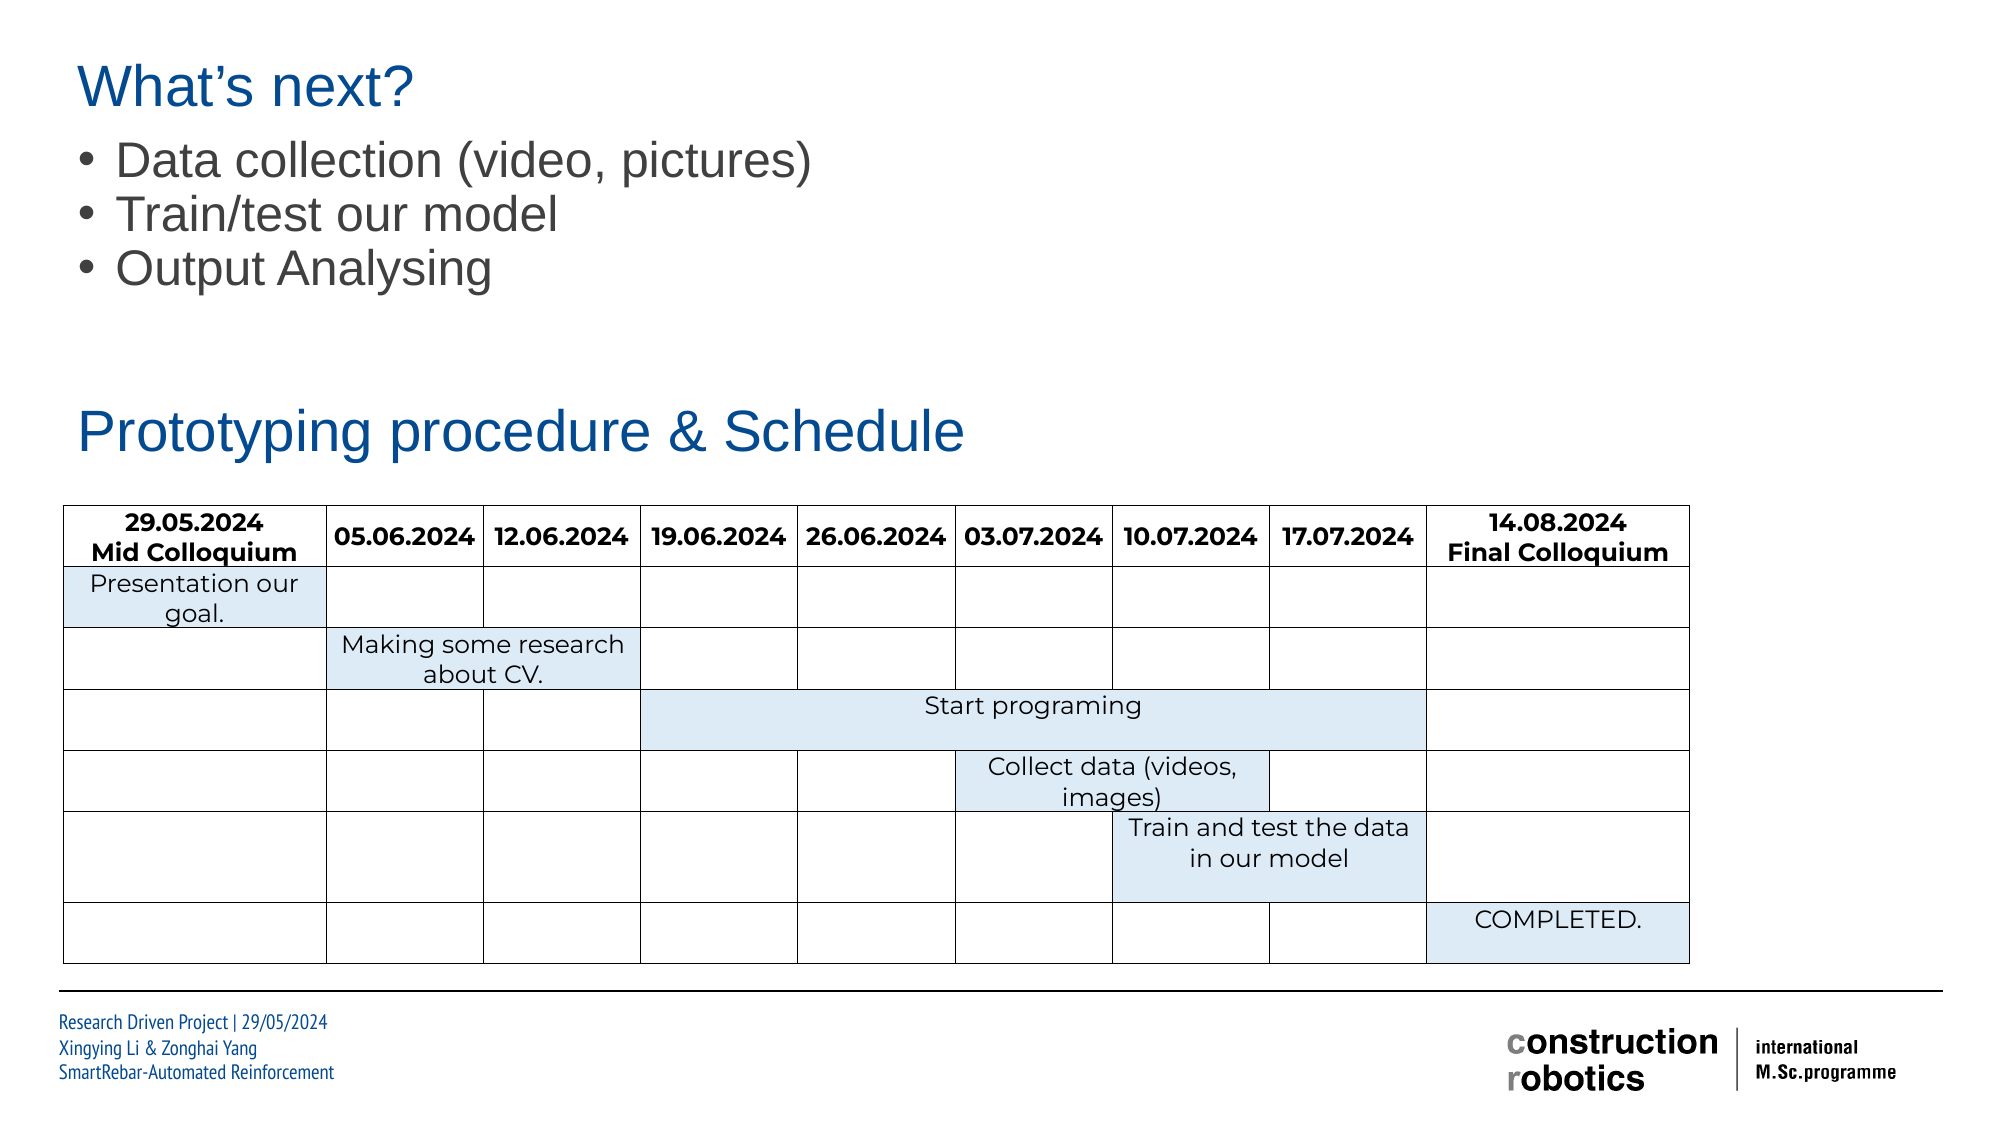

What’s next?
Data collection (video, pictures)
Train/test our model
Output Analysing

Prototyping procedure & Schedule
| 29.05.2024 Mid Colloquium | 05.06.2024 | 12.06.2024 | 19.06.2024 | 26.06.2024 | 03.07.2024 | 10.07.2024 | 17.07.2024 | 14.08.2024 Final Colloquium |
| --- | --- | --- | --- | --- | --- | --- | --- | --- |
| Presentation our goal. |  |  |  |  |  |  |  |  |
|  | Making some research about CV. |  |  |  |  |  |  |  |
|  |  |  | Start programing |  |  |  |  |  |
|  |  |  |  |  | Collect data (videos, images) |  |  |  |
|  |  |  |  |  |  | Train and test the data in our model |  |  |
|  |  |  |  |  |  |  |  | COMPLETED. |